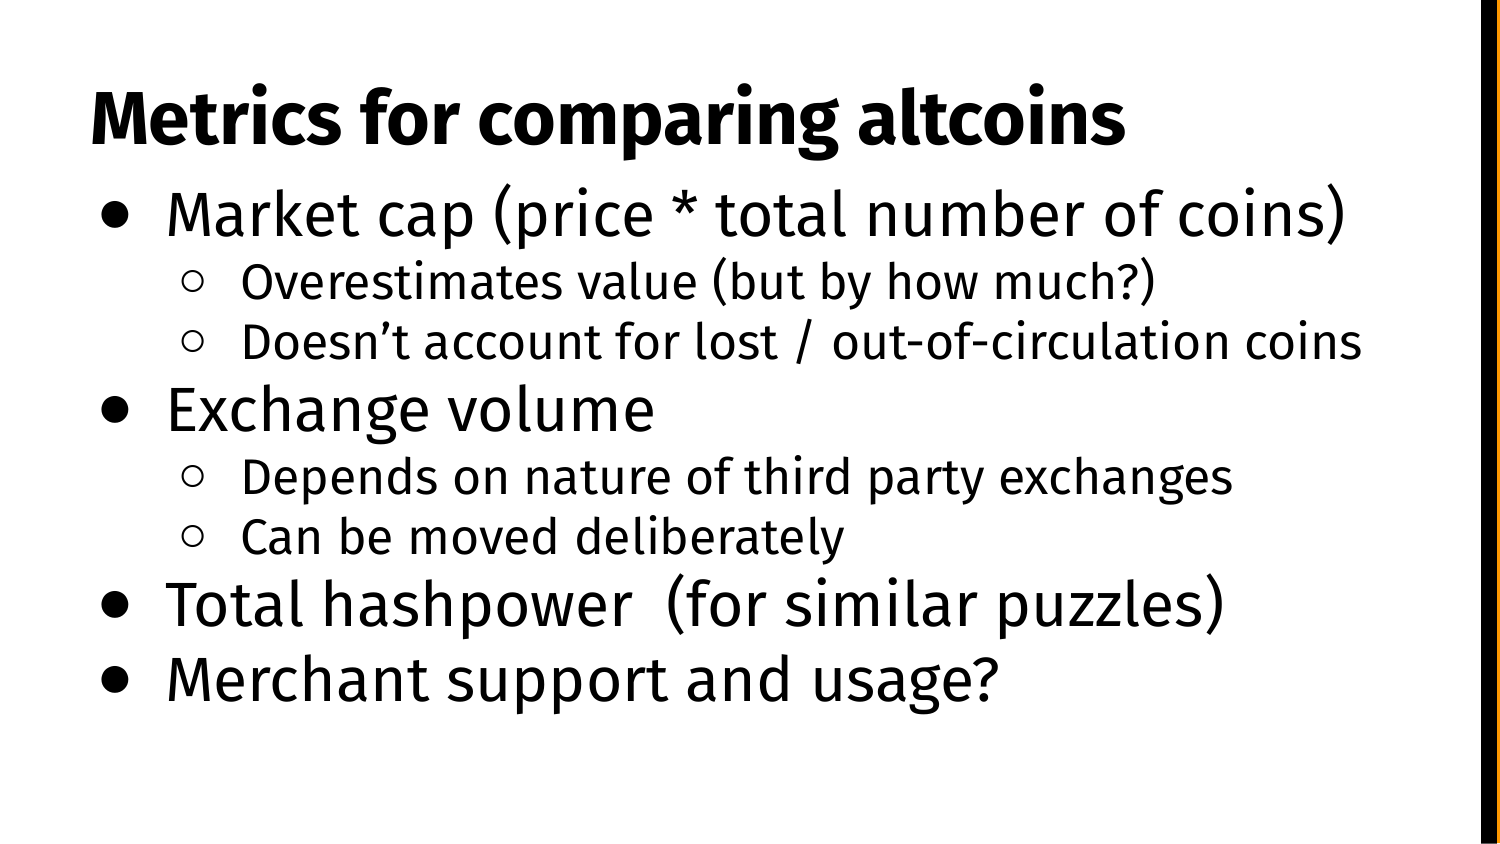

# Metrics for comparing altcoins
Market cap (price * total number of coins)
Overestimates value (but by how much?)
Doesn’t account for lost / out-of-circulation coins
Exchange volume
Depends on nature of third party exchanges
Can be moved deliberately
Total hashpower  (for similar puzzles)
Merchant support and usage?